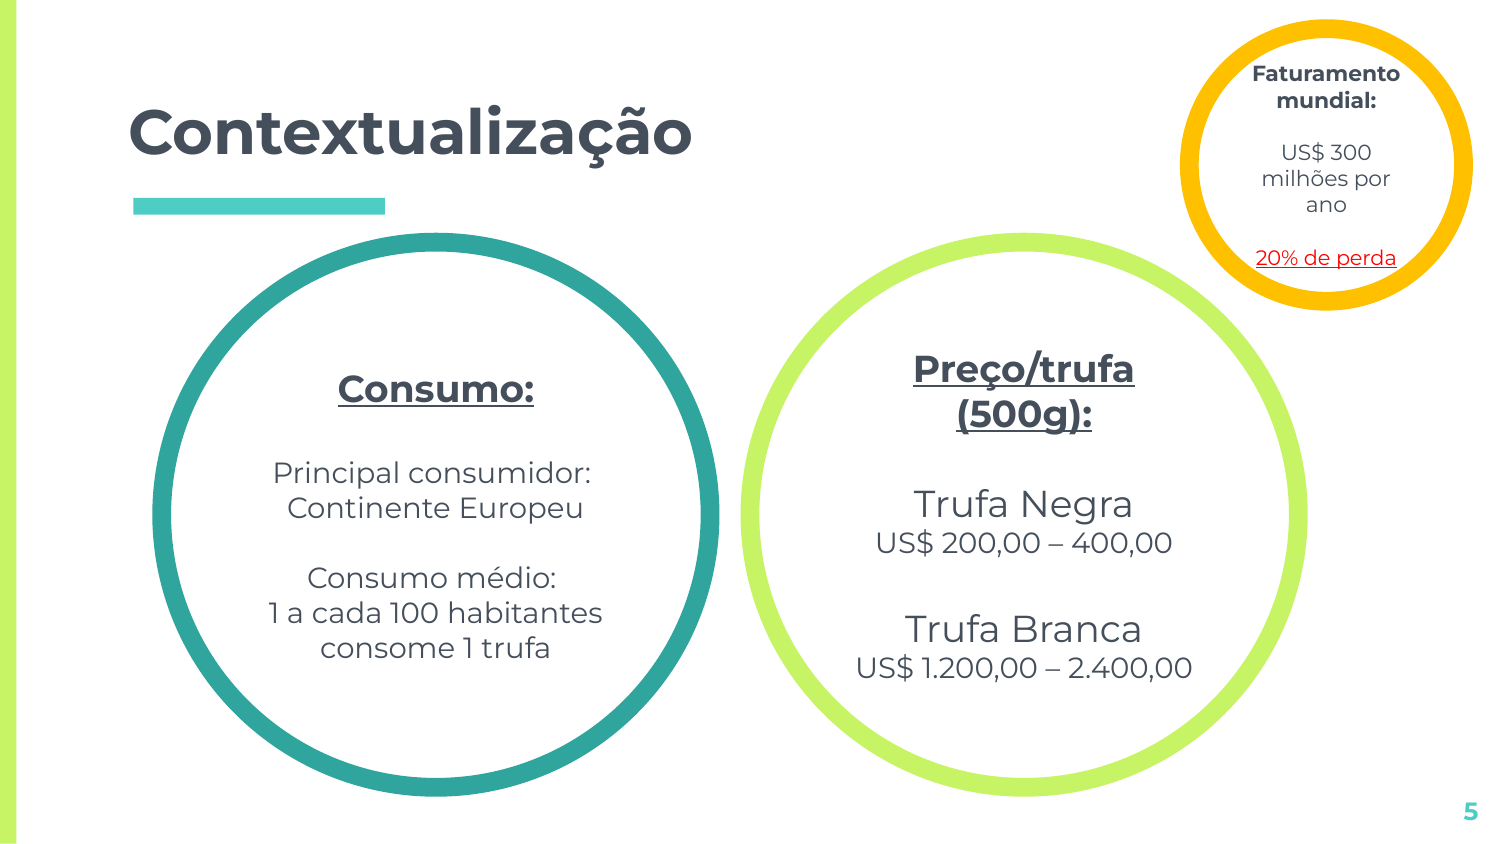

Faturamento mundial:

US$ 300 milhões por ano

20% de perda
# Contextualização
Consumo:

Principal consumidor:
Continente Europeu

Consumo médio:
1 a cada 100 habitantes consome 1 trufa
Preço/trufa (500g):

Trufa Negra
US$ 200,00 – 400,00

Trufa Branca
US$ 1.200,00 – 2.400,00
5